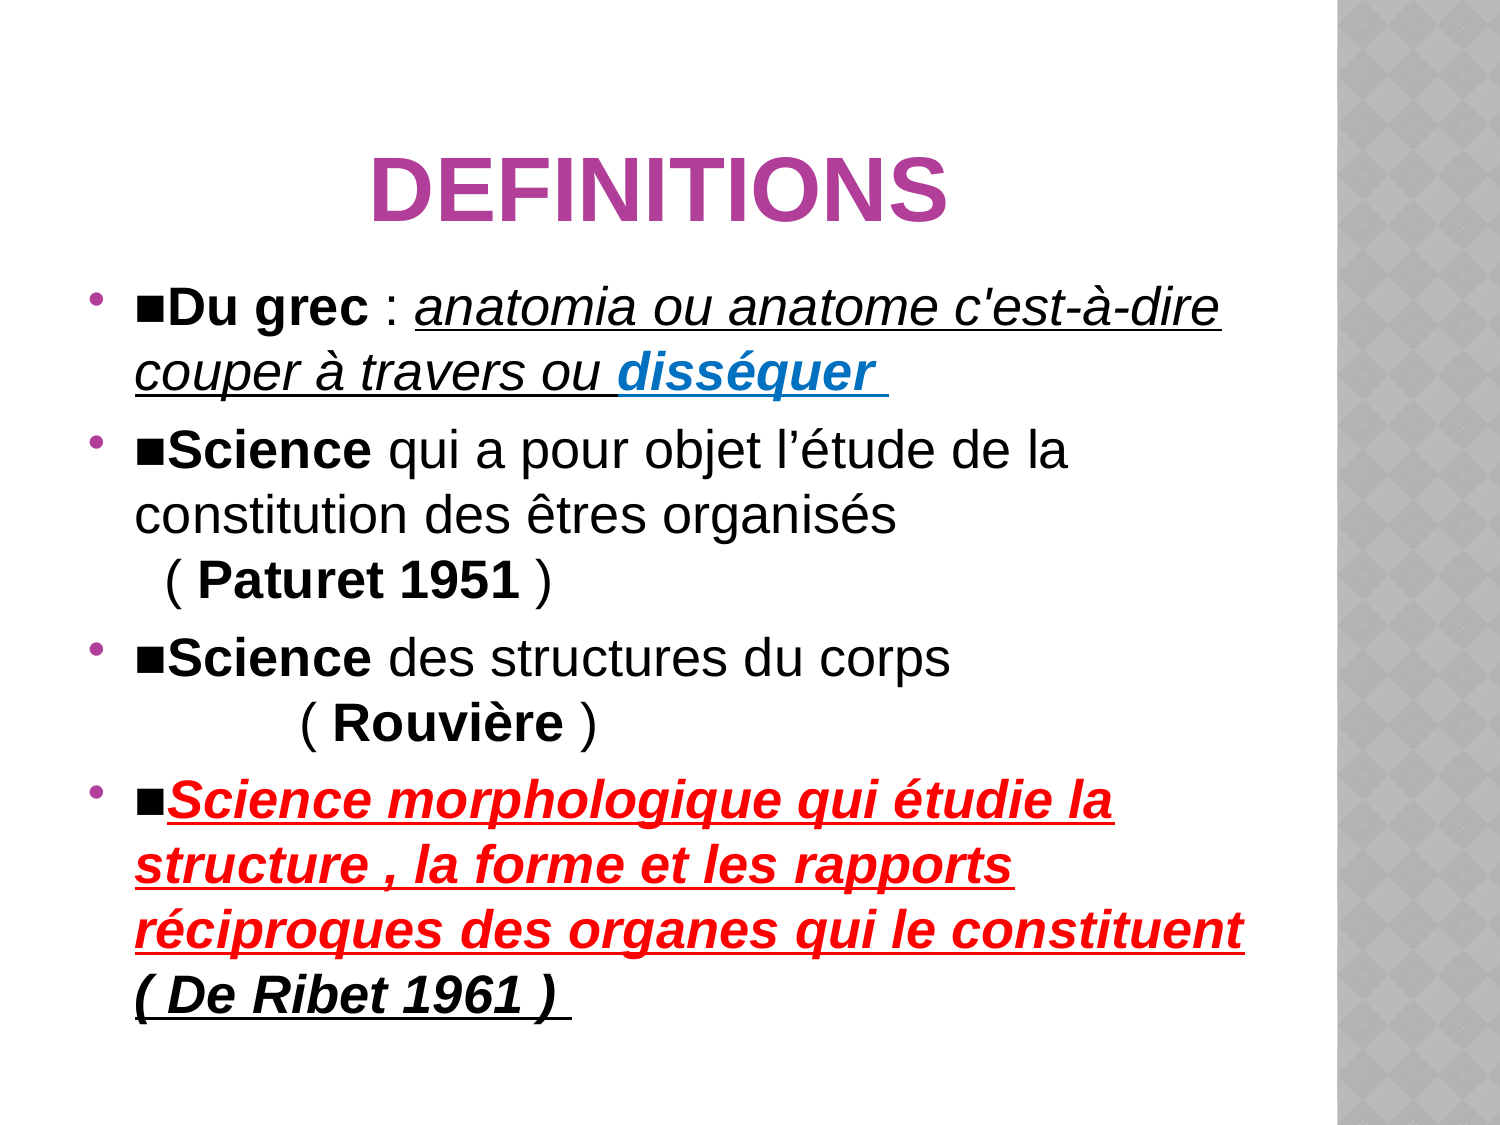

# DEFINITIONS
■Du grec : anatomia ou anatome c'est-à-dire couper à travers ou disséquer
■Science qui a pour objet l’étude de la constitution des êtres organisés                          ( Paturet 1951 )
■Science des structures du corps			 ( Rouvière )
■Science morphologique qui étudie la structure , la forme et les rapports réciproques des organes qui le constituent ( De Ribet 1961 )